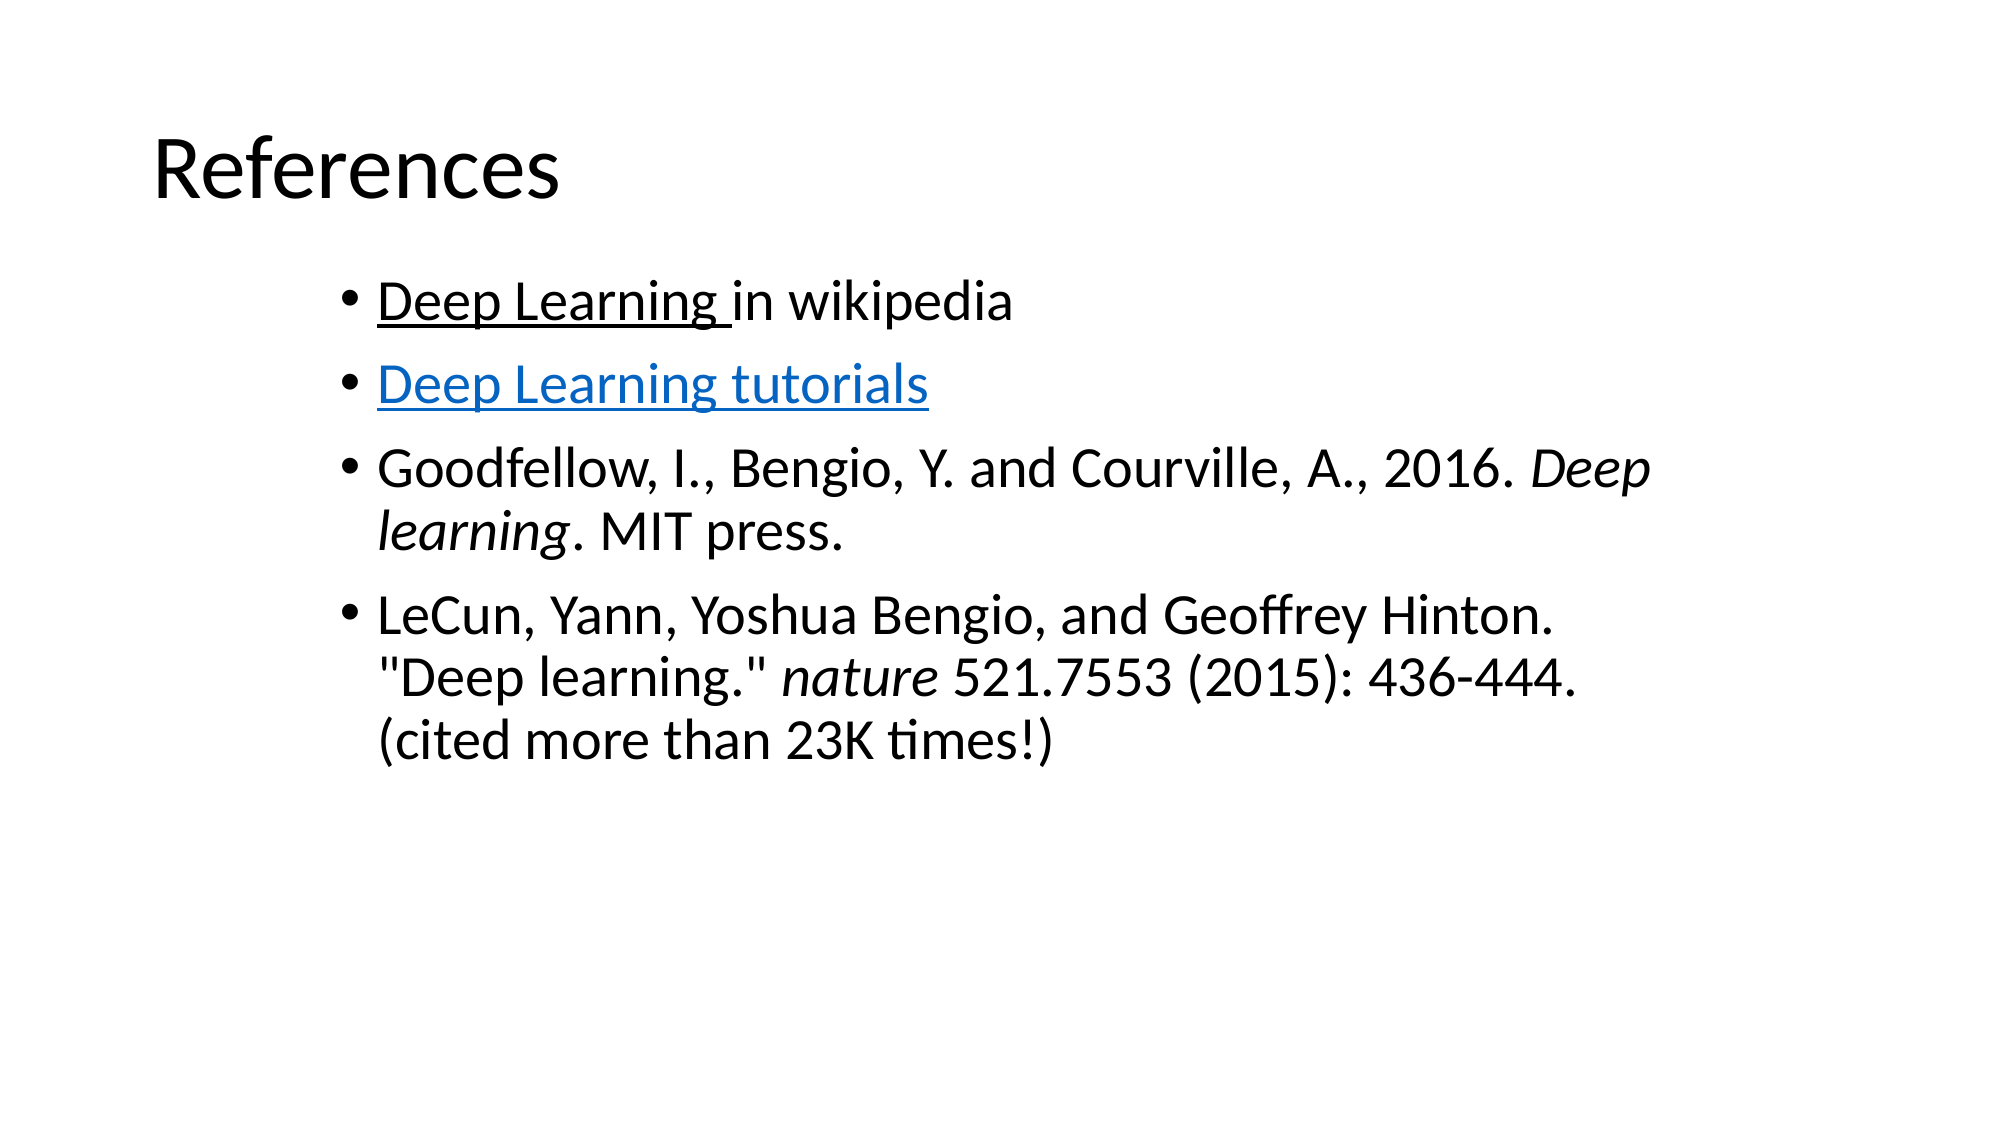

# References
Deep Learning in wikipedia
Deep Learning tutorials
Goodfellow, I., Bengio, Y. and Courville, A., 2016. Deep learning. MIT press.
LeCun, Yann, Yoshua Bengio, and Geoffrey Hinton. "Deep learning." nature 521.7553 (2015): 436-444. (cited more than 23K times!)